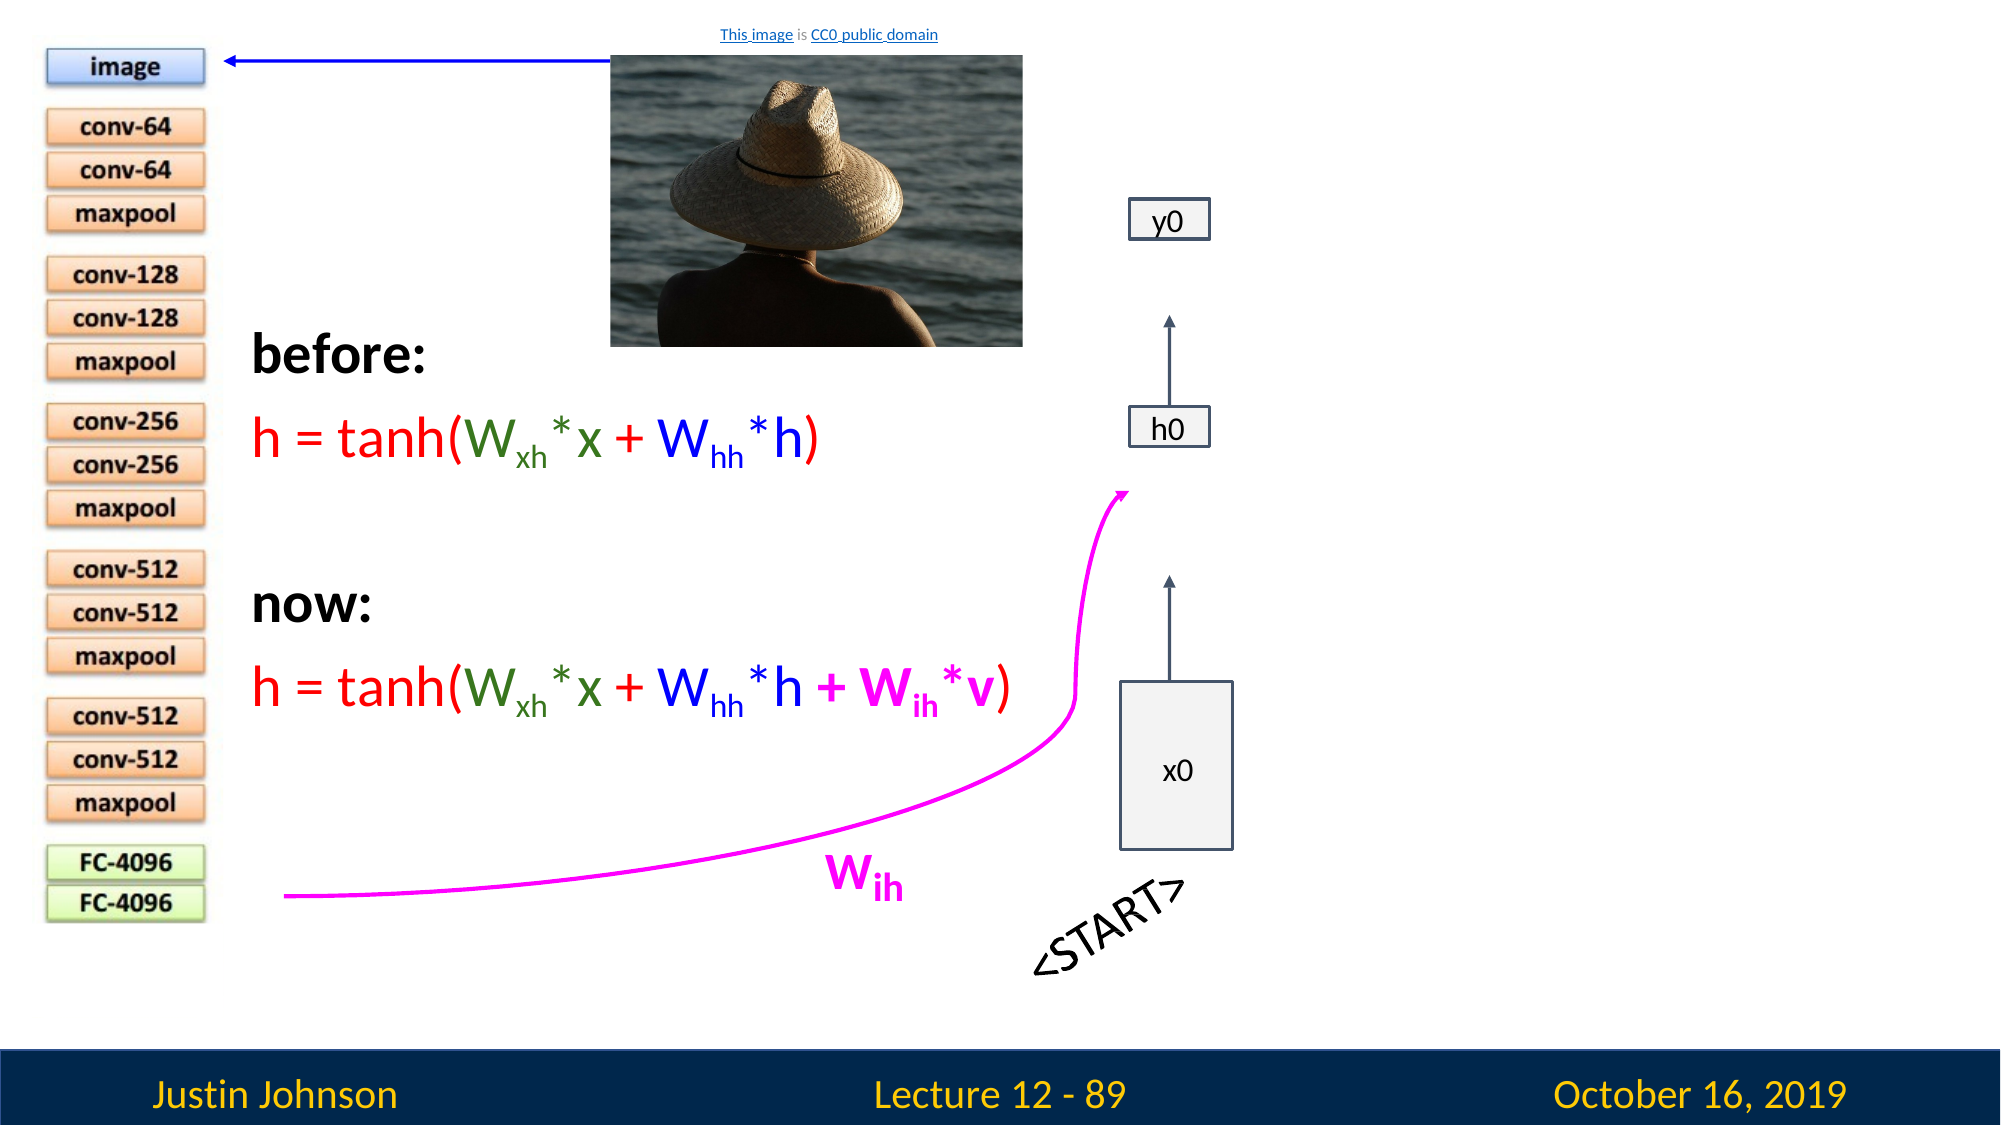

This image is CC0 public domain

y0

before:
h = tanh(Wxh*x + Whh*h)
h0

now:
h = tanh(Wxh*x + Whh*h + Wih*v)

x0

Wih

Justin Johnson
October 16, 2019
Lecture 12 - 89